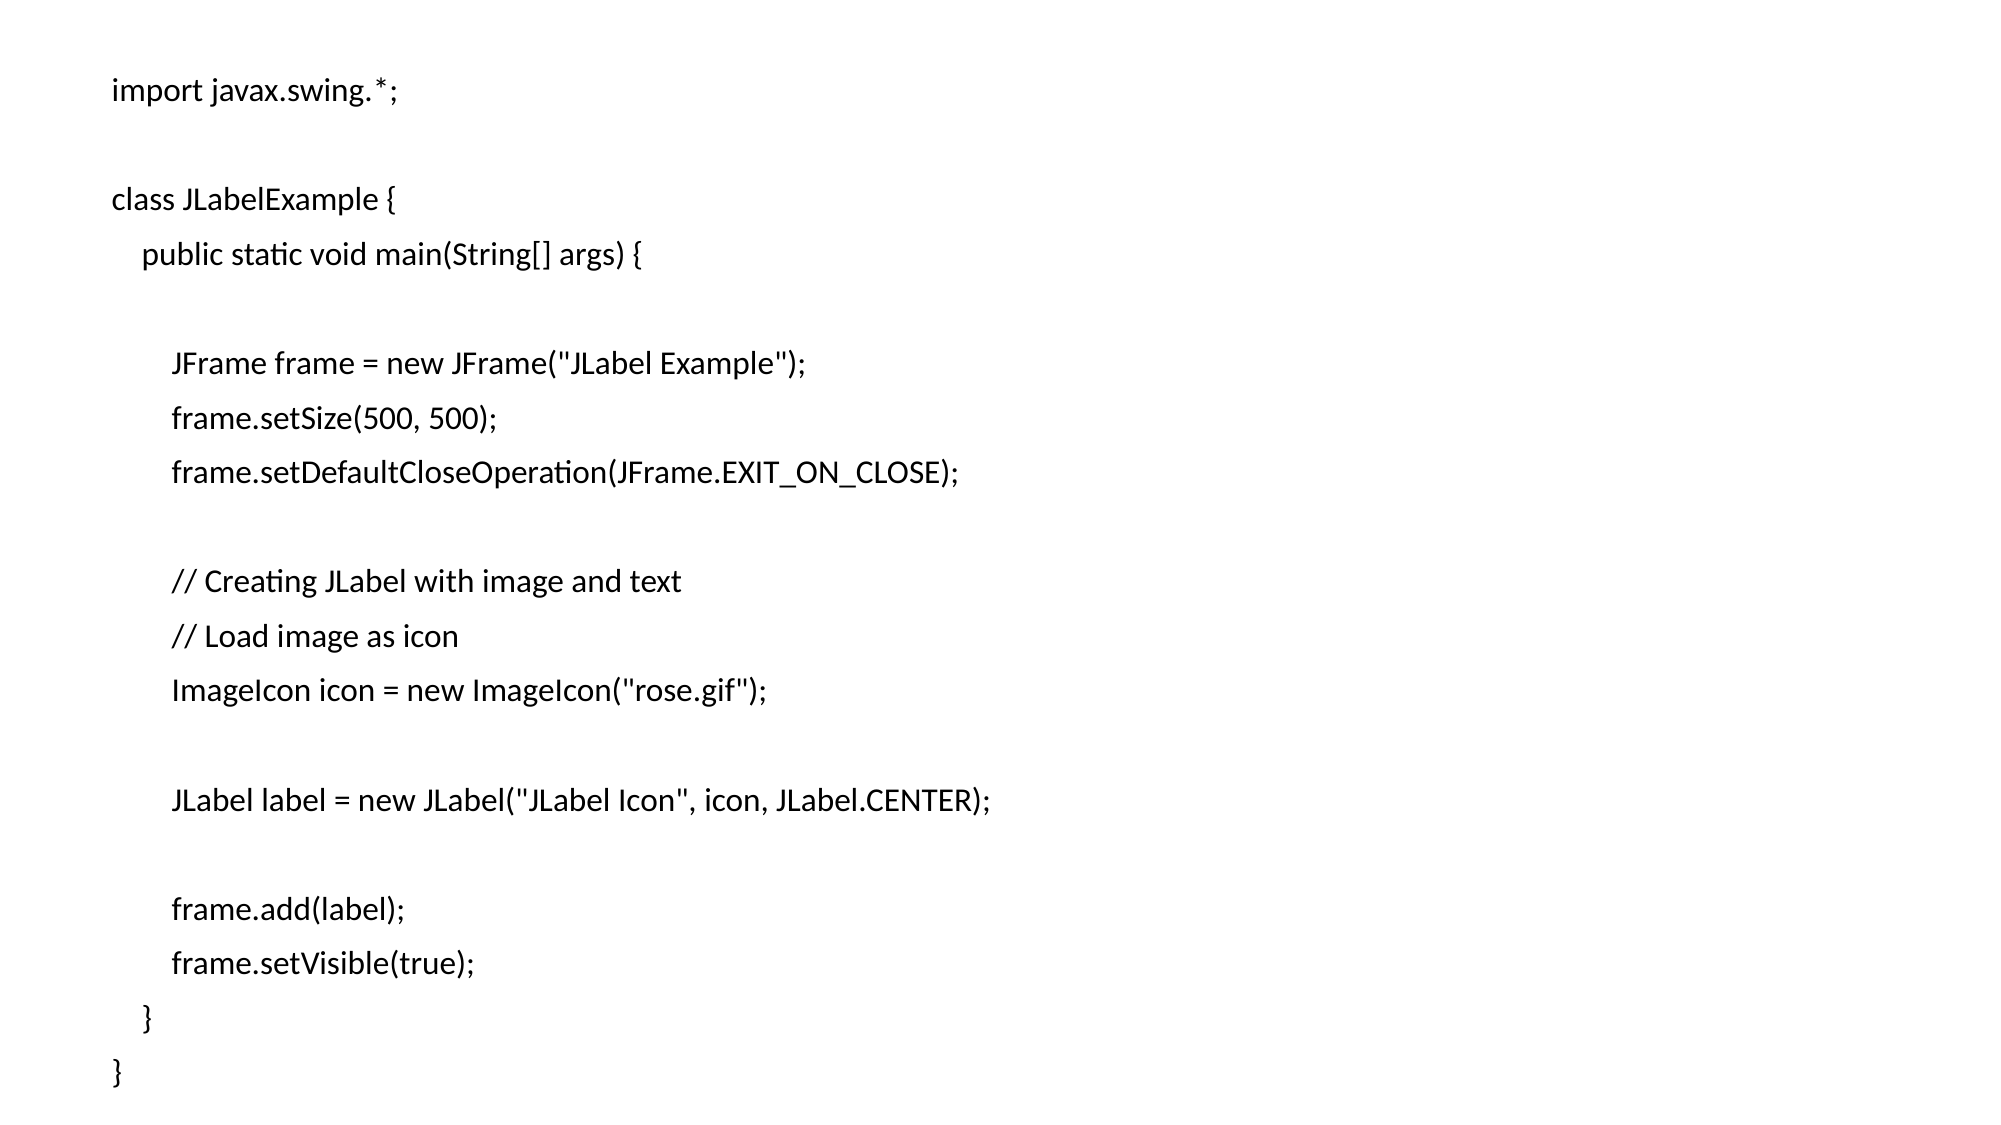

import javax.swing.*;

class JLabelExample {
    public static void main(String[] args) {

        JFrame frame = new JFrame("JLabel Example");
        frame.setSize(500, 500);
        frame.setDefaultCloseOperation(JFrame.EXIT_ON_CLOSE);

        // Creating JLabel with image and text
        // Load image as icon
        ImageIcon icon = new ImageIcon("rose.gif");

        JLabel label = new JLabel("JLabel Icon", icon, JLabel.CENTER);

        frame.add(label);
        frame.setVisible(true);
    }
}